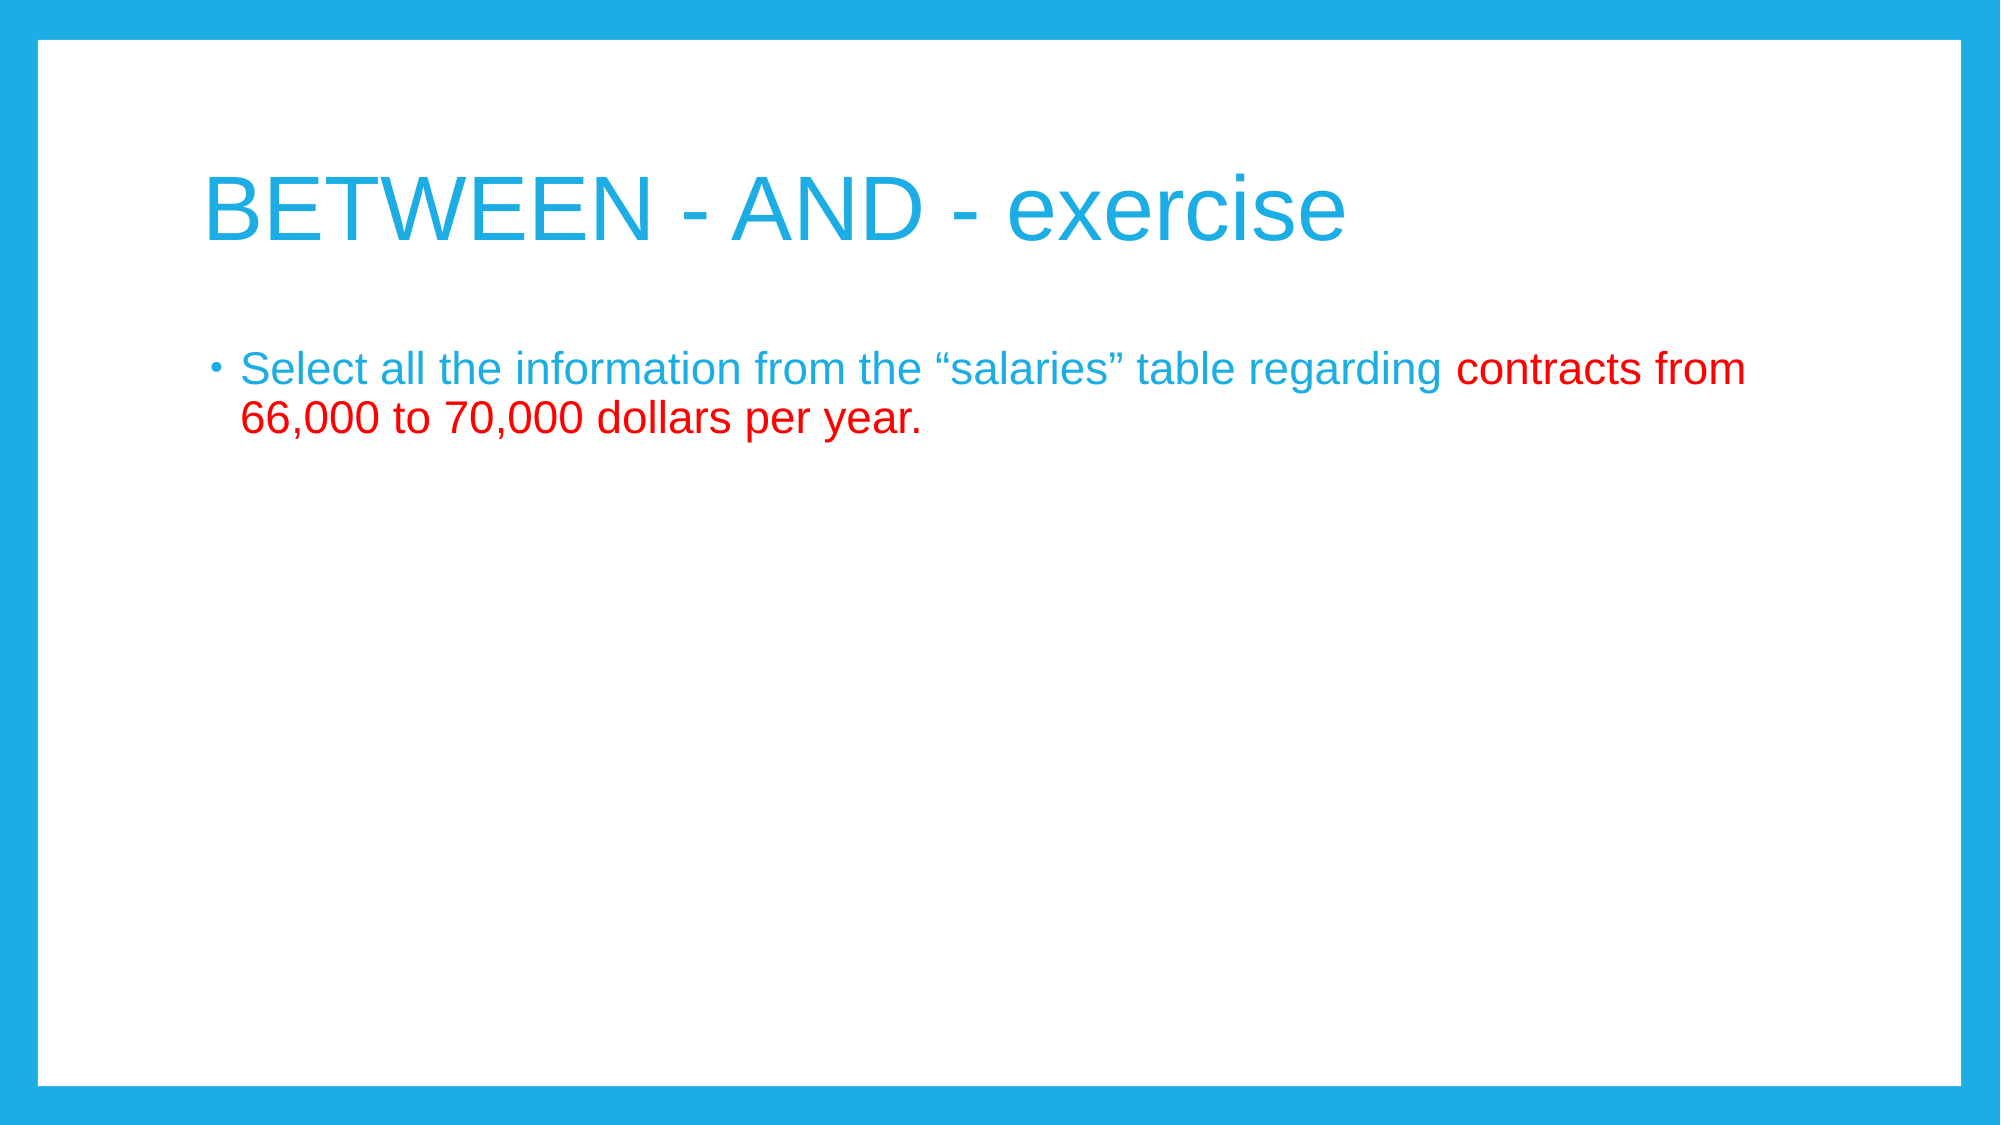

# BETWEEN - AND - exercise
Select all the information from the “salaries” table regarding contracts from 66,000 to 70,000 dollars per year.